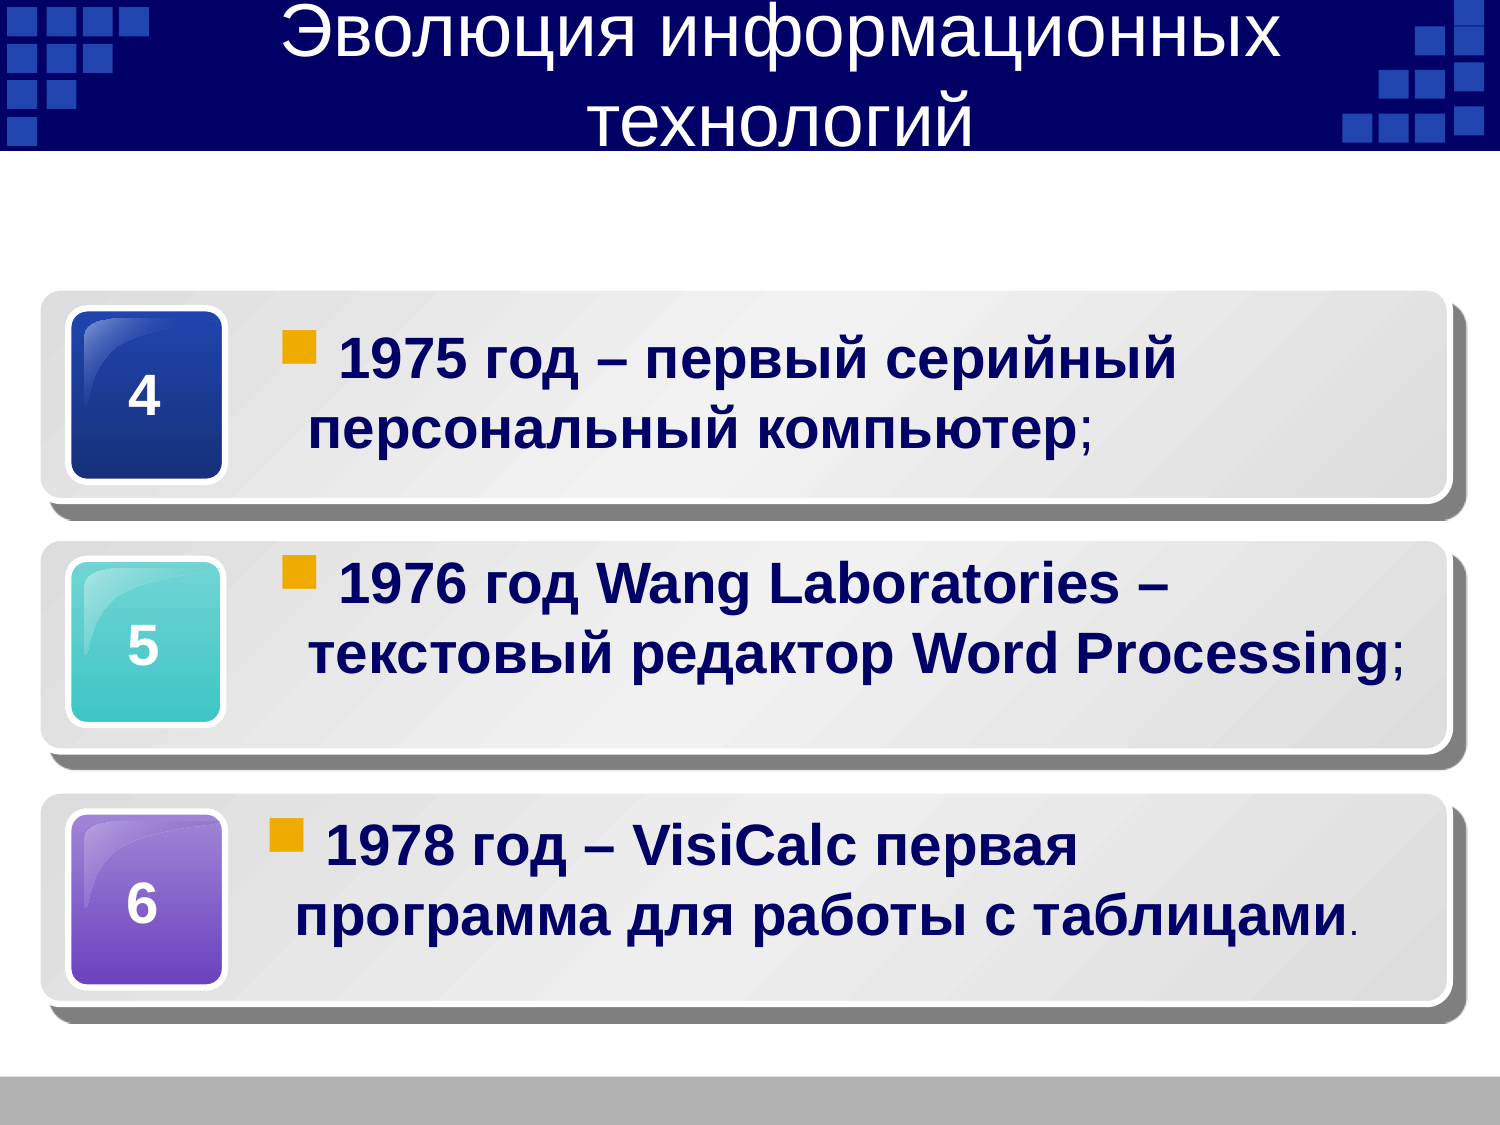

Эволюция информационных технологий

4
1
1
 1975 год – первый серийный персональный компьютер;
 1976 год Wang Laboratories – текстовый редактор Word Processing;

5

 1978 год – VisiCalc первая программа для работы с таблицами.

6